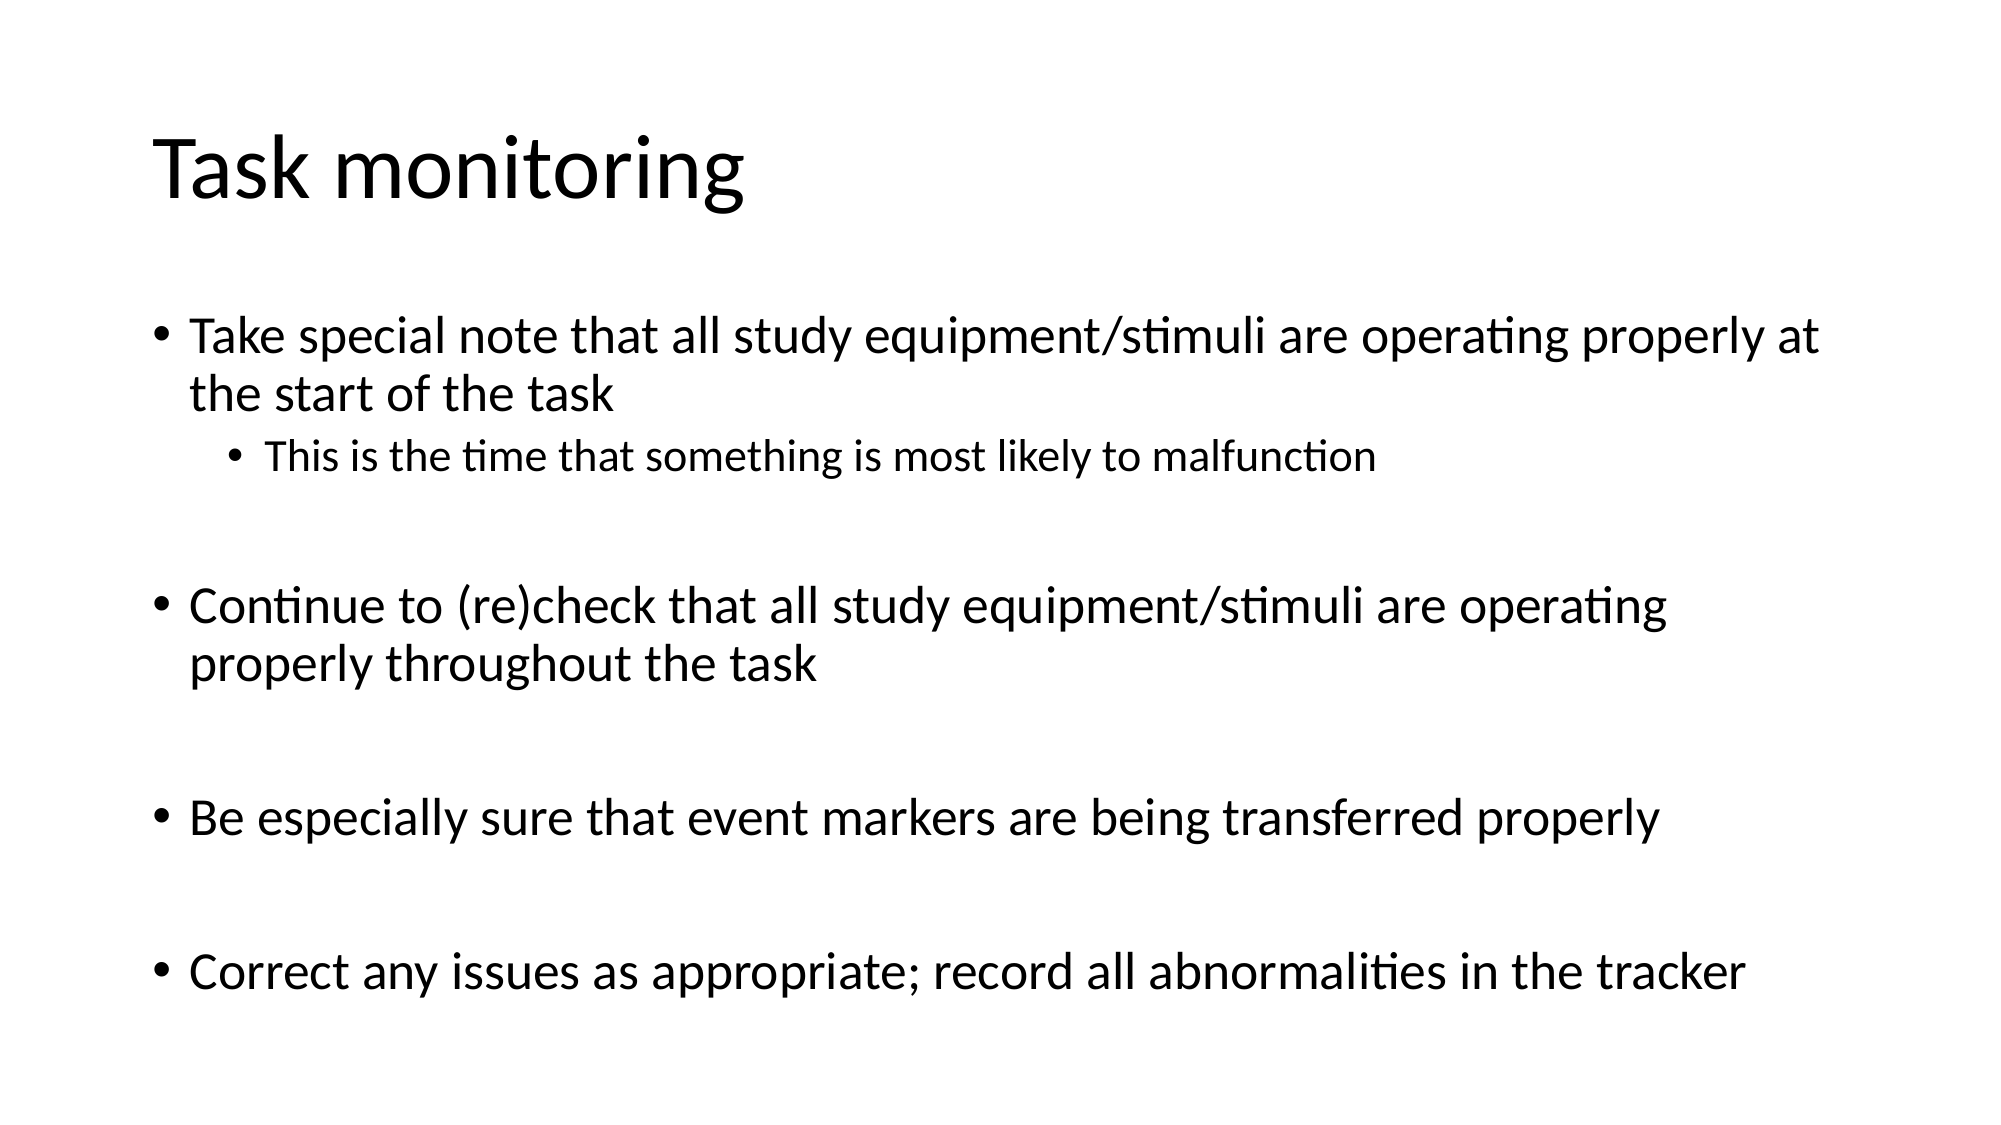

# Task monitoring
Take special note that all study equipment/stimuli are operating properly at the start of the task
This is the time that something is most likely to malfunction

Continue to (re)check that all study equipment/stimuli are operating properly throughout the task

Be especially sure that event markers are being transferred properly

Correct any issues as appropriate; record all abnormalities in the tracker